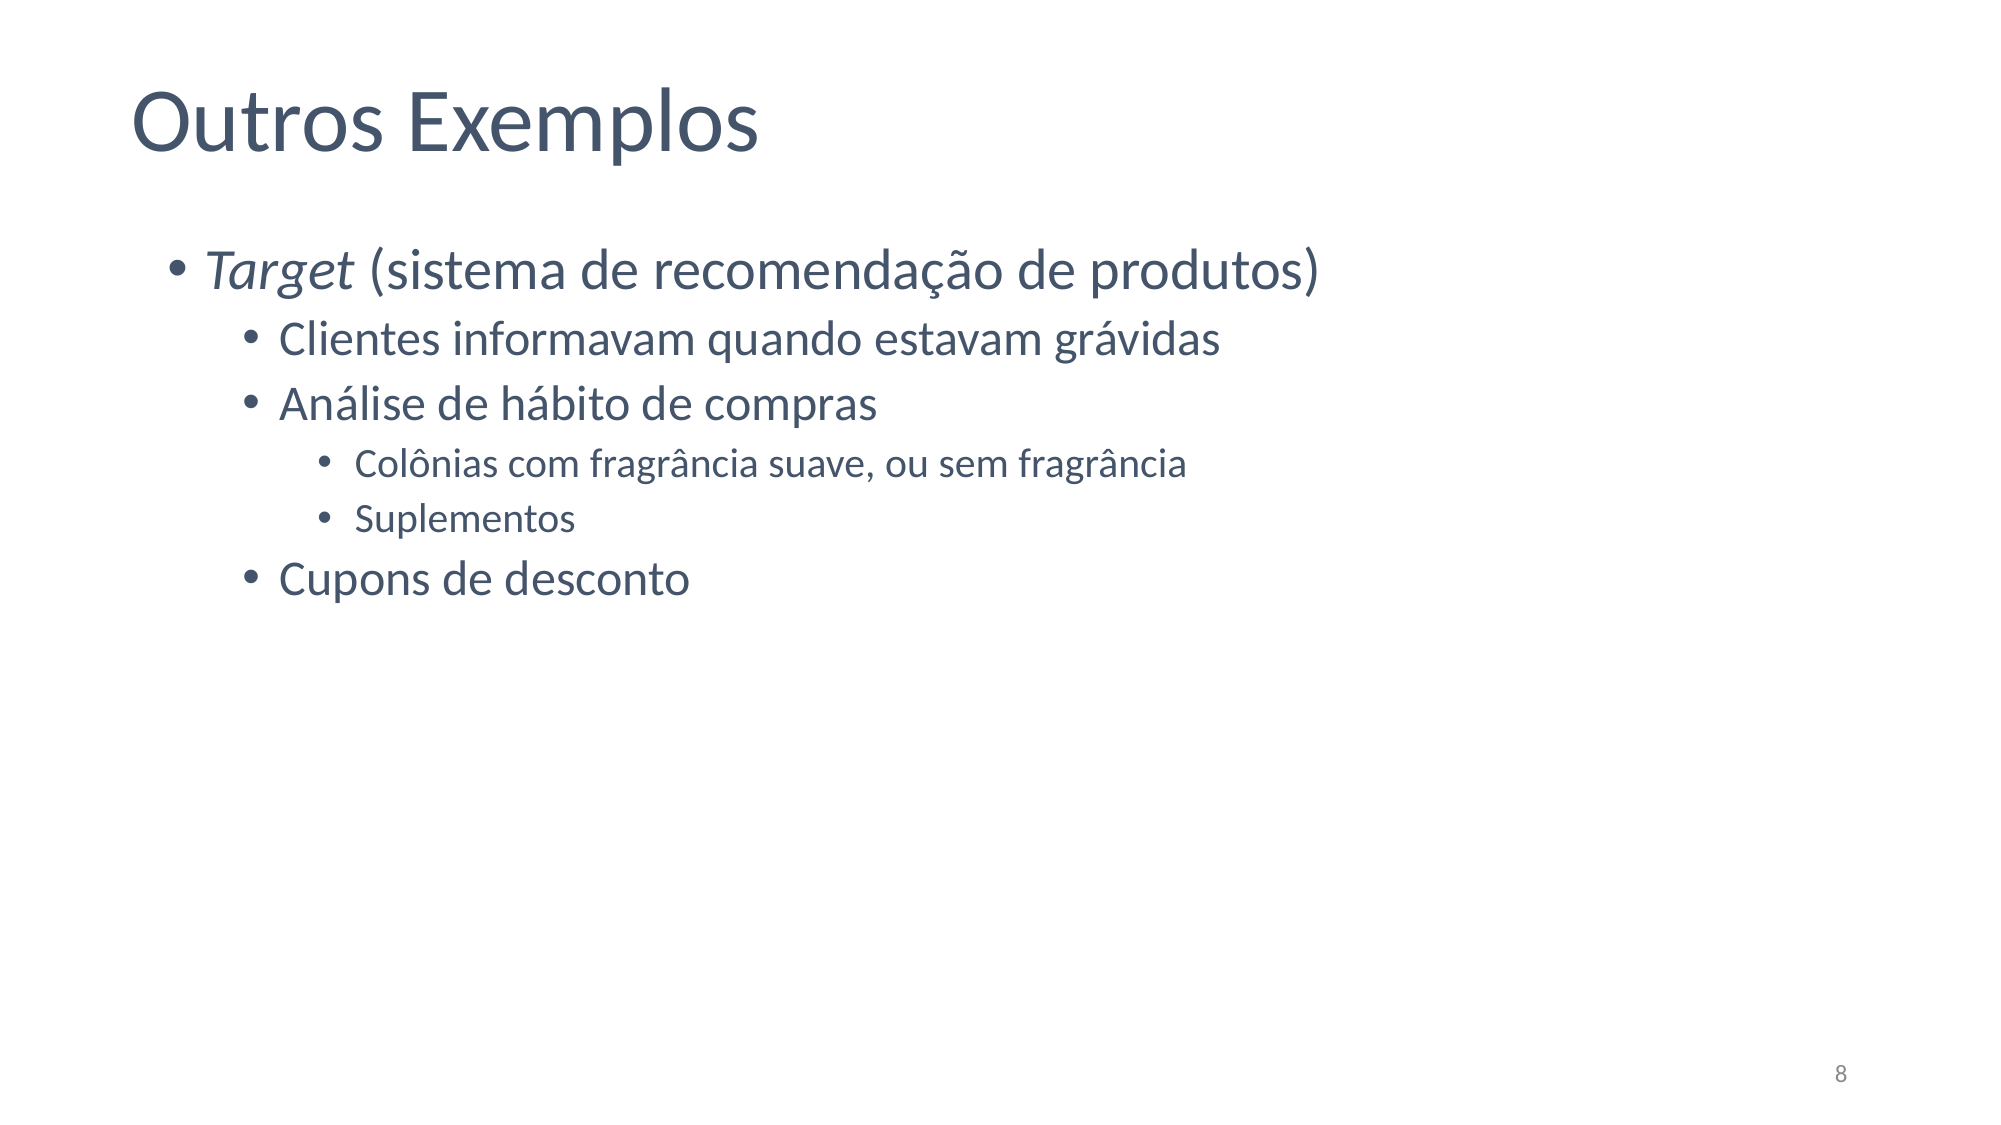

Outros Exemplos
Target (sistema de recomendação de produtos)
Clientes informavam quando estavam grávidas
Análise de hábito de compras
Colônias com fragrância suave, ou sem fragrância
Suplementos
Cupons de desconto

8